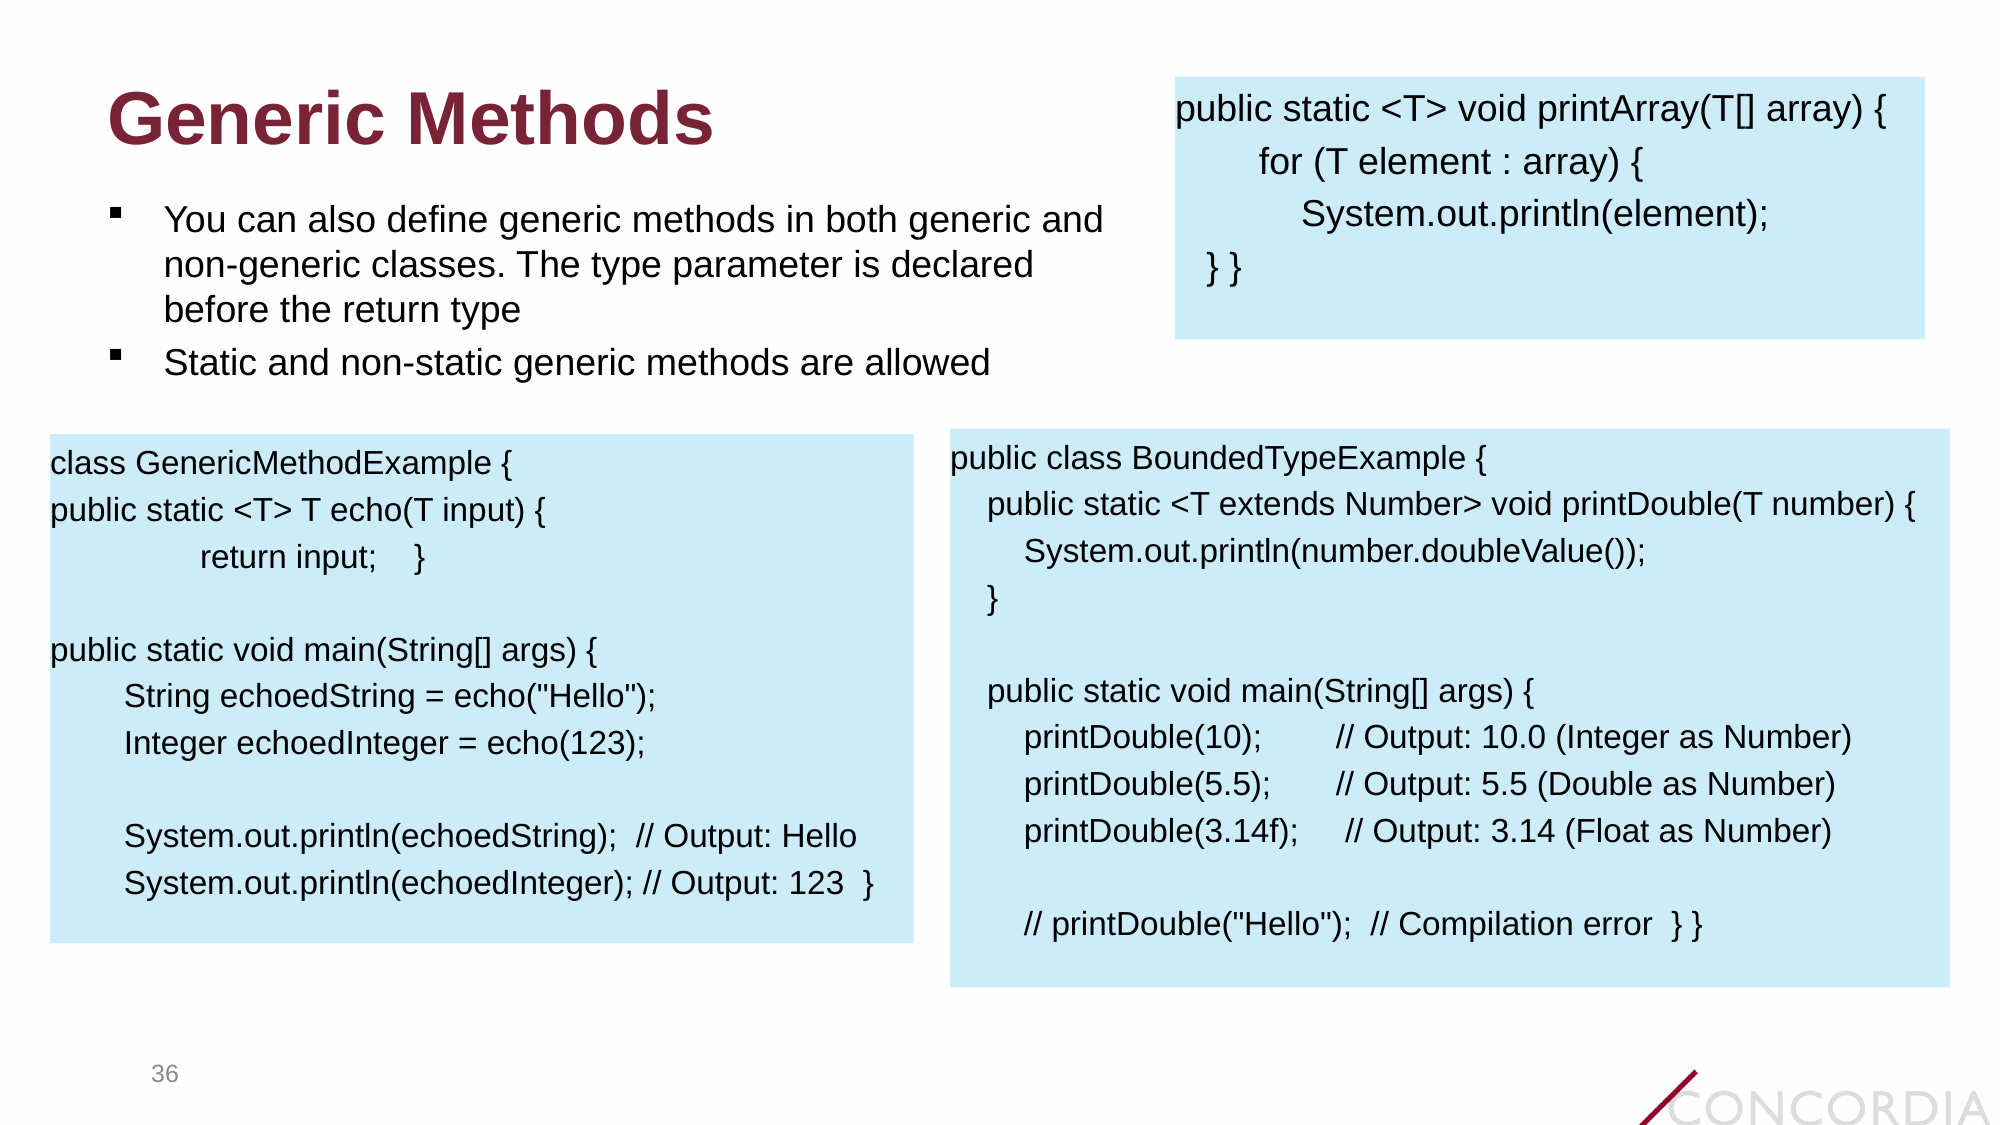

# Generic Methods
public static <T> void printArray(T[] array) {
        for (T element : array) {
            System.out.println(element);
   } }
You can also define generic methods in both generic and non-generic classes. The type parameter is declared before the return type
Static and non-static generic methods are allowed

public class BoundedTypeExample {
    public static <T extends Number> void printDouble(T number) {
        System.out.println(number.doubleValue());
    }

    public static void main(String[] args) {
        printDouble(10);        // Output: 10.0 (Integer as Number)
        printDouble(5.5);       // Output: 5.5 (Double as Number)
        printDouble(3.14f);     // Output: 3.14 (Float as Number)

        // printDouble("Hello");  // Compilation error  } }
class GenericMethodExample {
public static <T> T echo(T input) {
	return input;    }

public static void main(String[] args) {
        String echoedString = echo("Hello");
        Integer echoedInteger = echo(123);

        System.out.println(echoedString);  // Output: Hello
        System.out.println(echoedInteger); // Output: 123  }

36